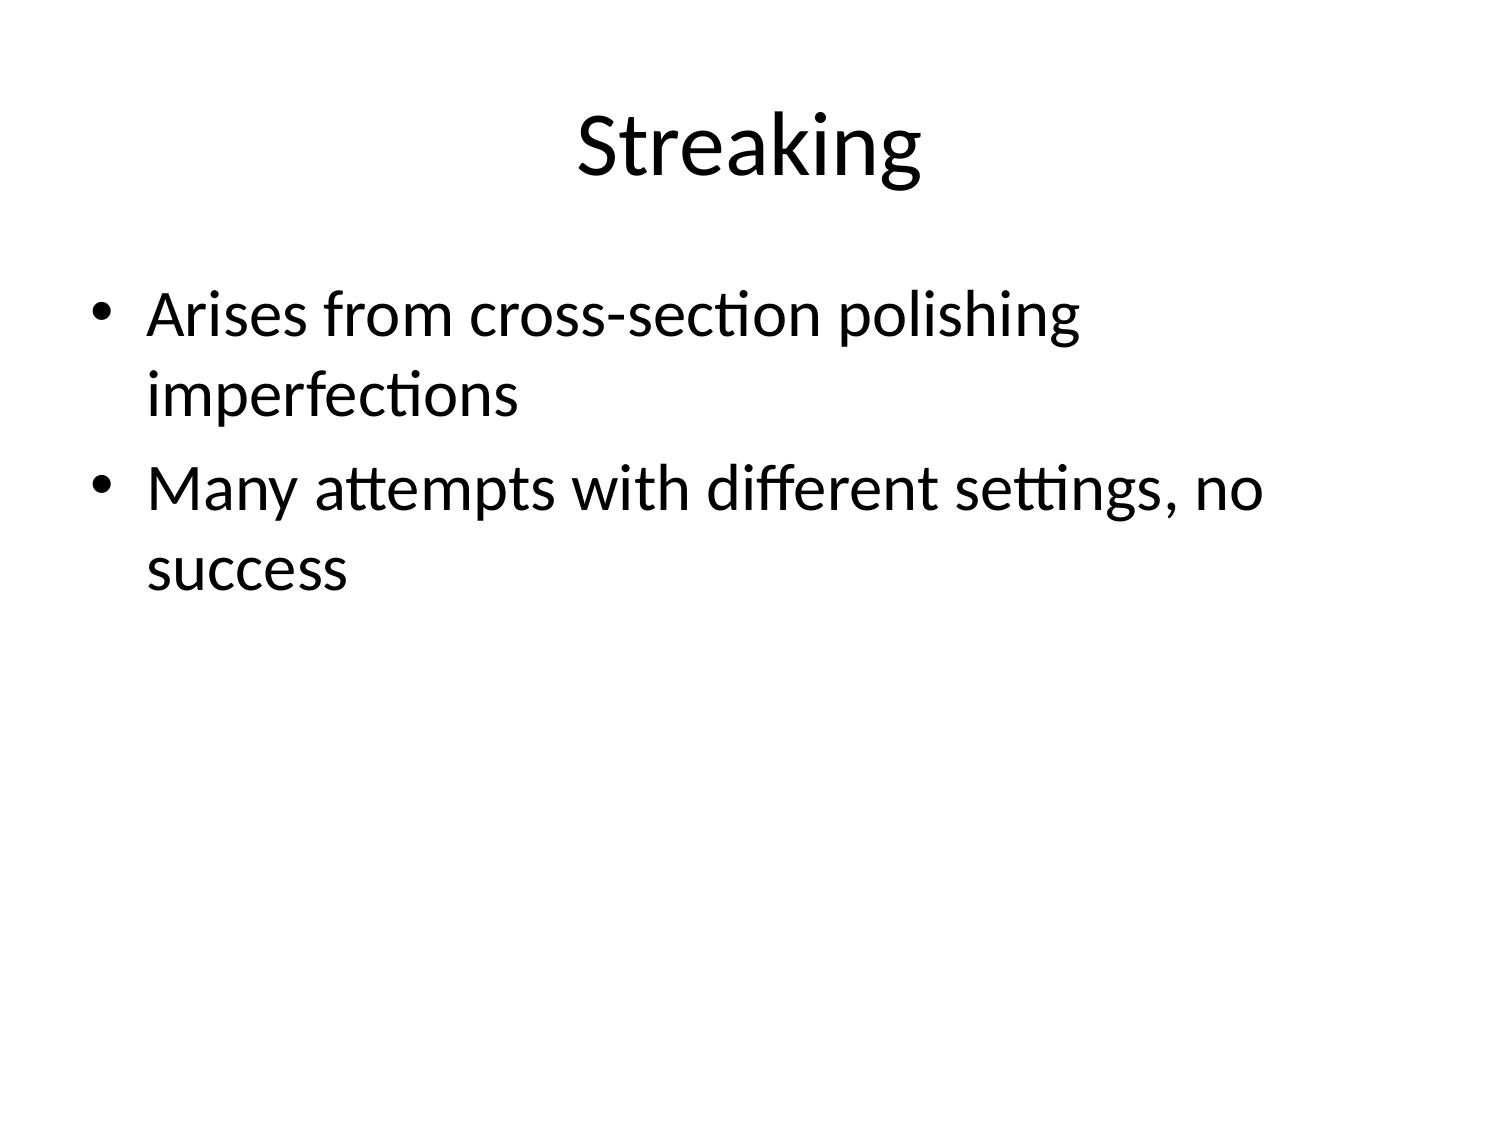

Streaking
Arises from cross-section polishing imperfections
Many attempts with different settings, no success